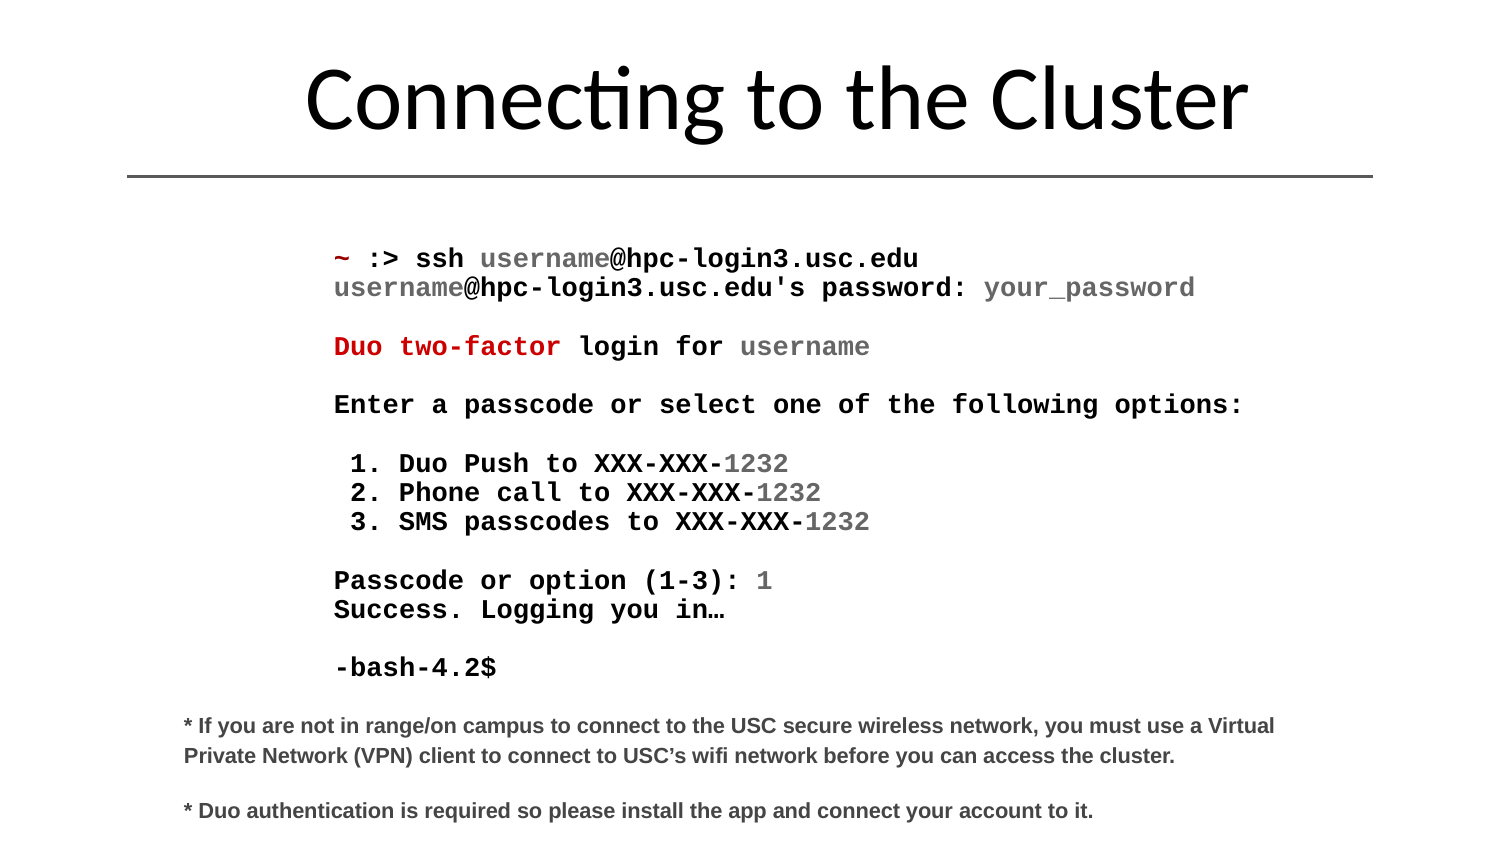

# Connecting to the Cluster

~ :> ssh username@hpc-login3.usc.edu
username@hpc-login3.usc.edu's password: your_password

Duo two-factor login for username

Enter a passcode or select one of the following options:

 1. Duo Push to XXX-XXX-1232
 2. Phone call to XXX-XXX-1232
 3. SMS passcodes to XXX-XXX-1232

Passcode or option (1-3): 1
Success. Logging you in…

-bash-4.2$
* If you are not in range/on campus to connect to the USC secure wireless network, you must use a Virtual Private Network (VPN) client to connect to USC’s wifi network before you can access the cluster.
* Duo authentication is required so please install the app and connect your account to it.